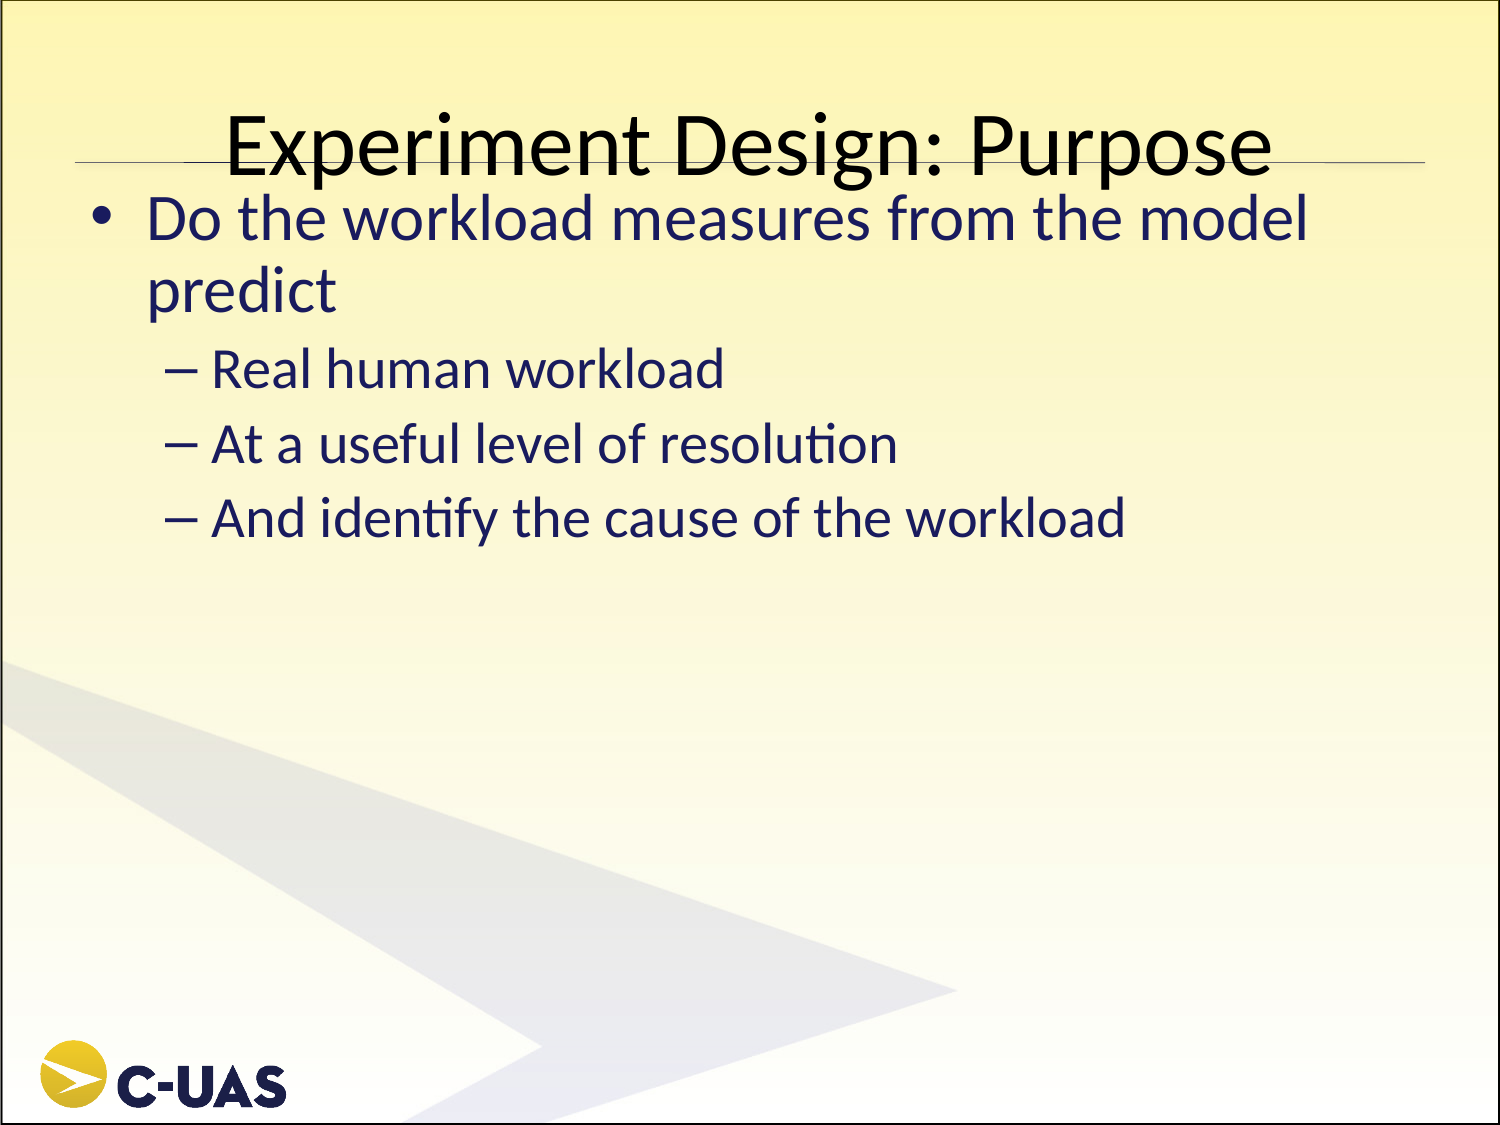

# Experiment Design: Purpose
Do the workload measures from the model predict
Real human workload
At a useful level of resolution
And identify the cause of the workload